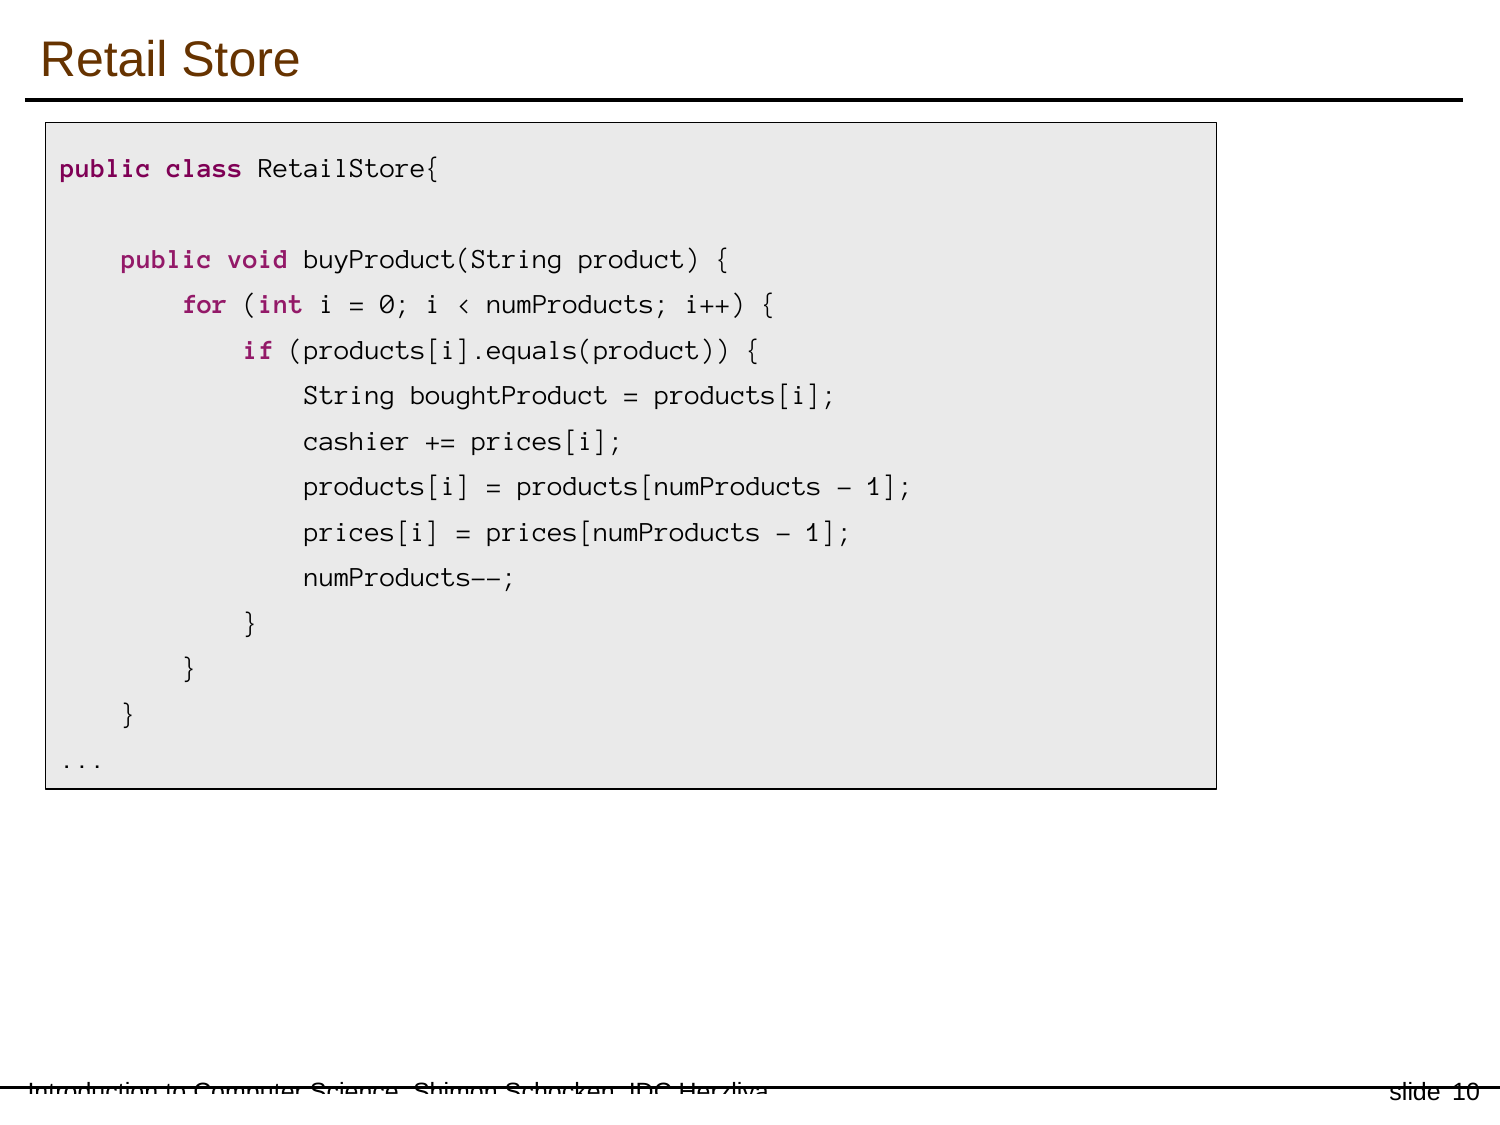

Retail Store
public class RetailStore{

    public void buyProduct(String product) {
        for (int i = 0; i < numProducts; i++) {
            if (products[i].equals(product)) {
                String boughtProduct = products[i];
                cashier += prices[i];
                products[i] = products[numProducts - 1];
                prices[i] = prices[numProducts - 1];
                numProducts--;
            }
        }
    }
...